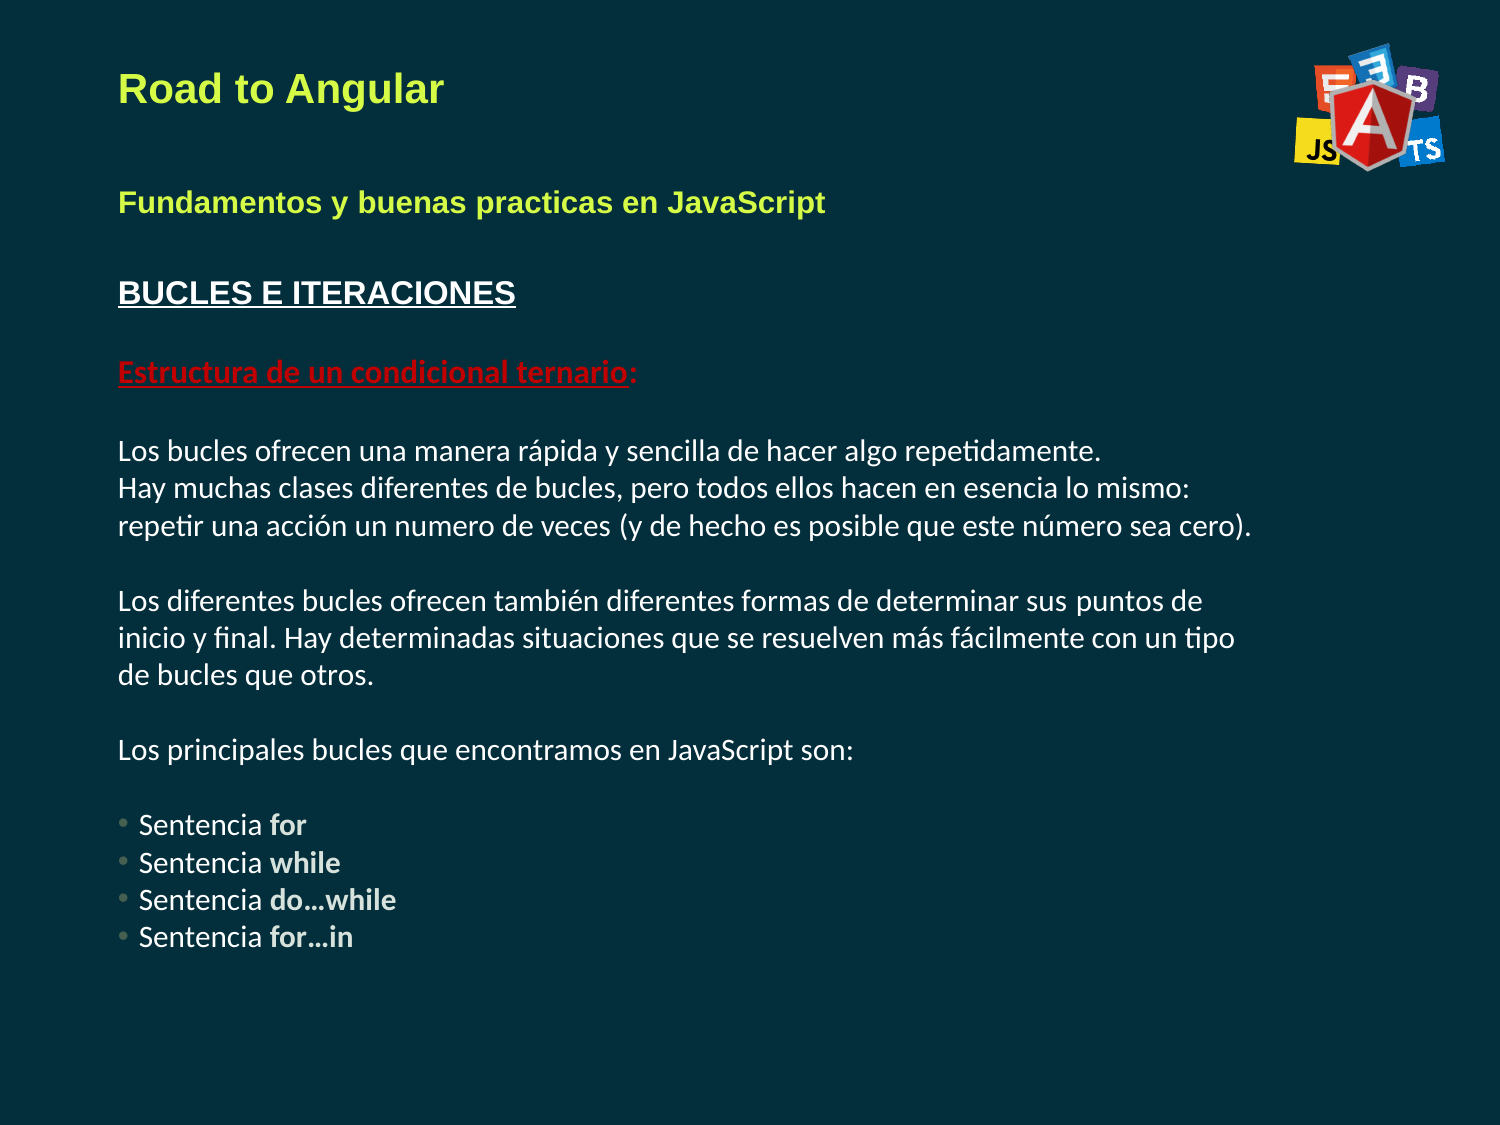

# Road to Angular
Fundamentos y buenas practicas en JavaScript
BUCLES E ITERACIONES

Estructura de un condicional ternario:

Los bucles ofrecen una manera rápida y sencilla de hacer algo repetidamente.
Hay muchas clases diferentes de bucles, pero todos ellos hacen en esencia lo mismo: repetir una acción un numero de veces (y de hecho es posible que este número sea cero).

Los diferentes bucles ofrecen también diferentes formas de determinar sus puntos de inicio y final. Hay determinadas situaciones que se resuelven más fácilmente con un tipo de bucles que otros.

Los principales bucles que encontramos en JavaScript son:

Sentencia for
Sentencia while
Sentencia do…while
Sentencia for…in